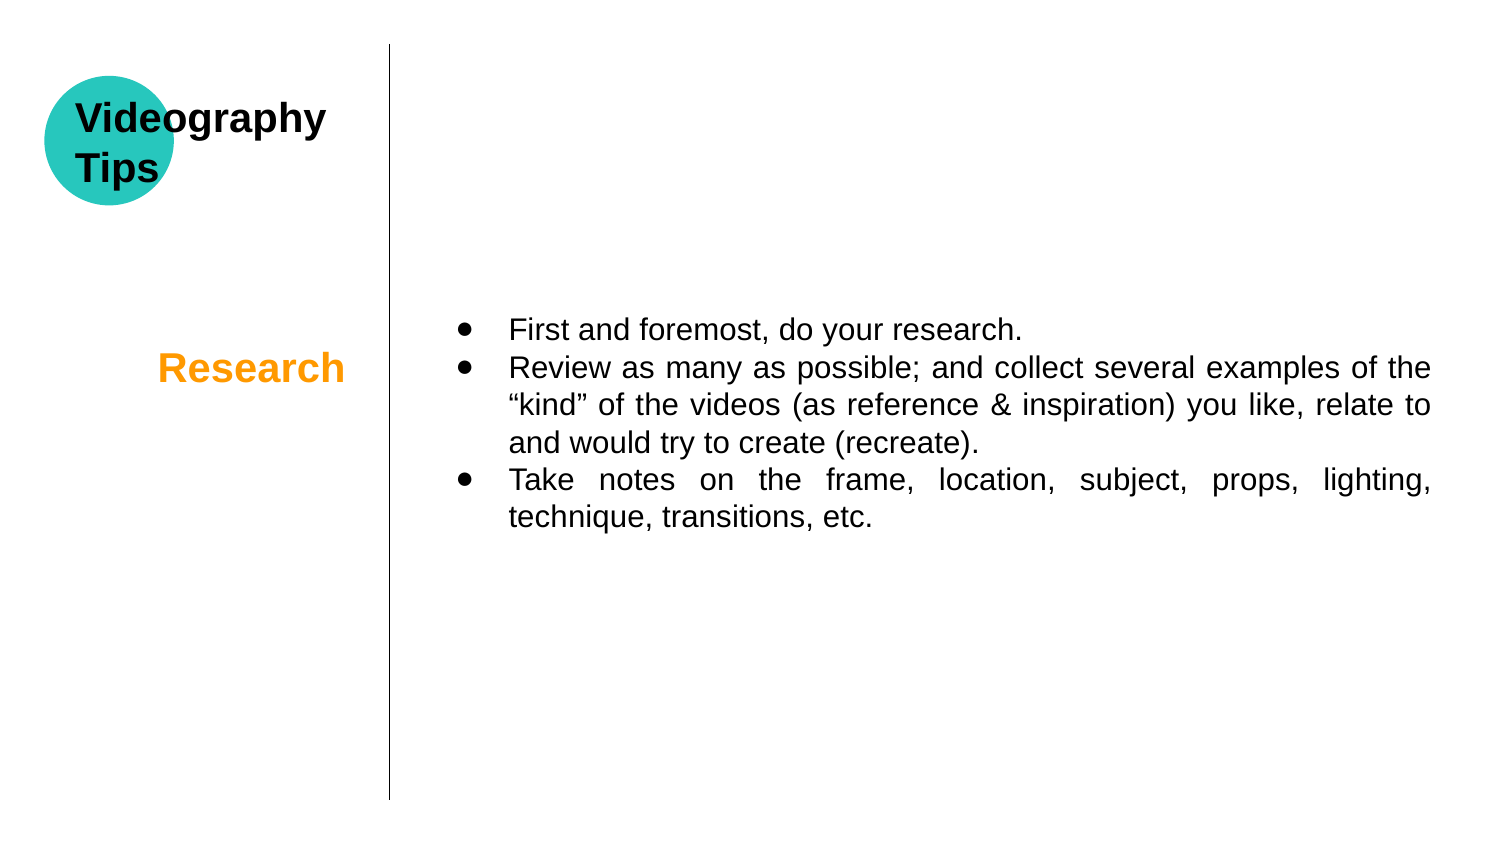

First and foremost, do your research.
Review as many as possible; and collect several examples of the “kind” of the videos (as reference & inspiration) you like, relate to and would try to create (recreate).
Take notes on the frame, location, subject, props, lighting, technique, transitions, etc.

# Videography
Tips

Research